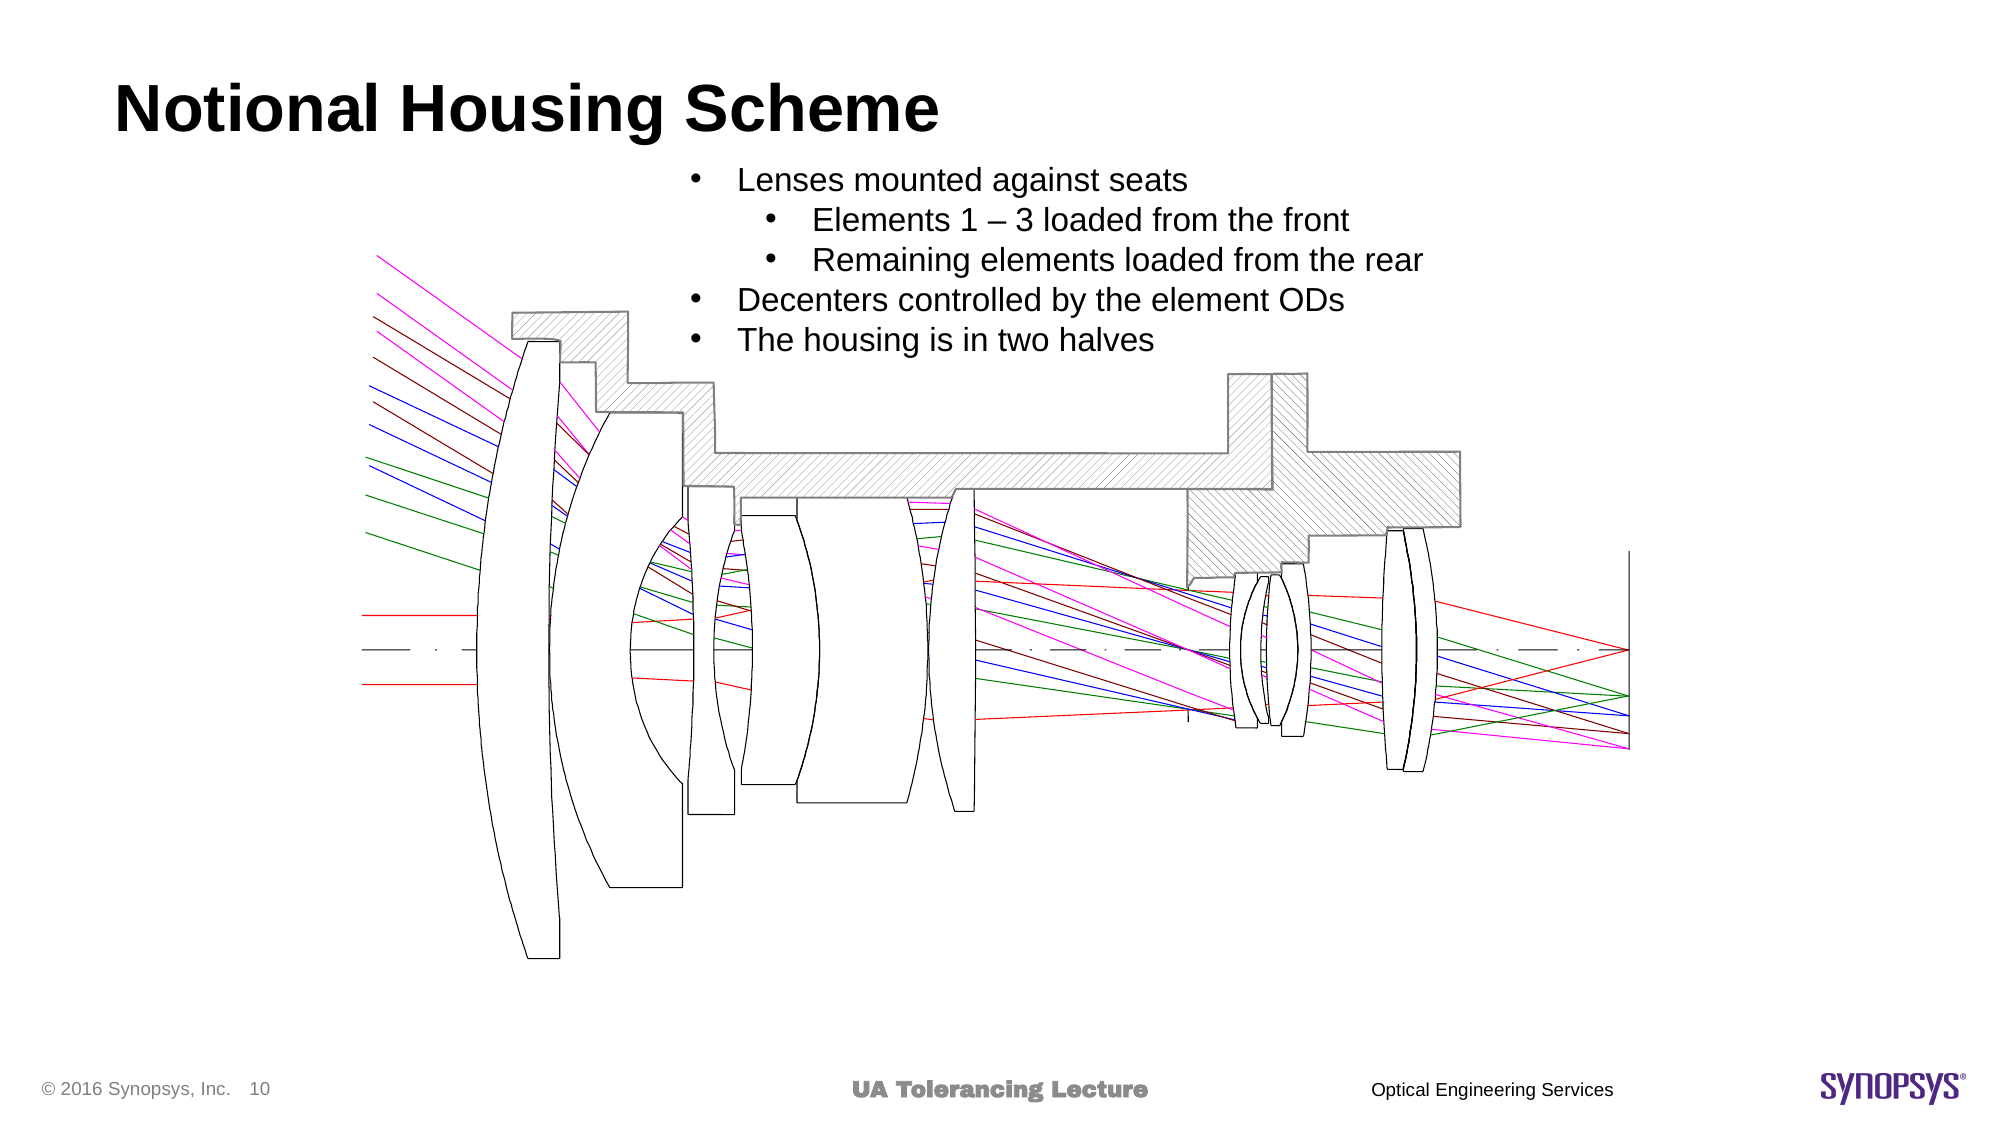

# Notional Housing Scheme
Lenses mounted against seats
Elements 1 – 3 loaded from the front
Remaining elements loaded from the rear
Decenters controlled by the element ODs
The housing is in two halves

UA Tolerancing Lecture